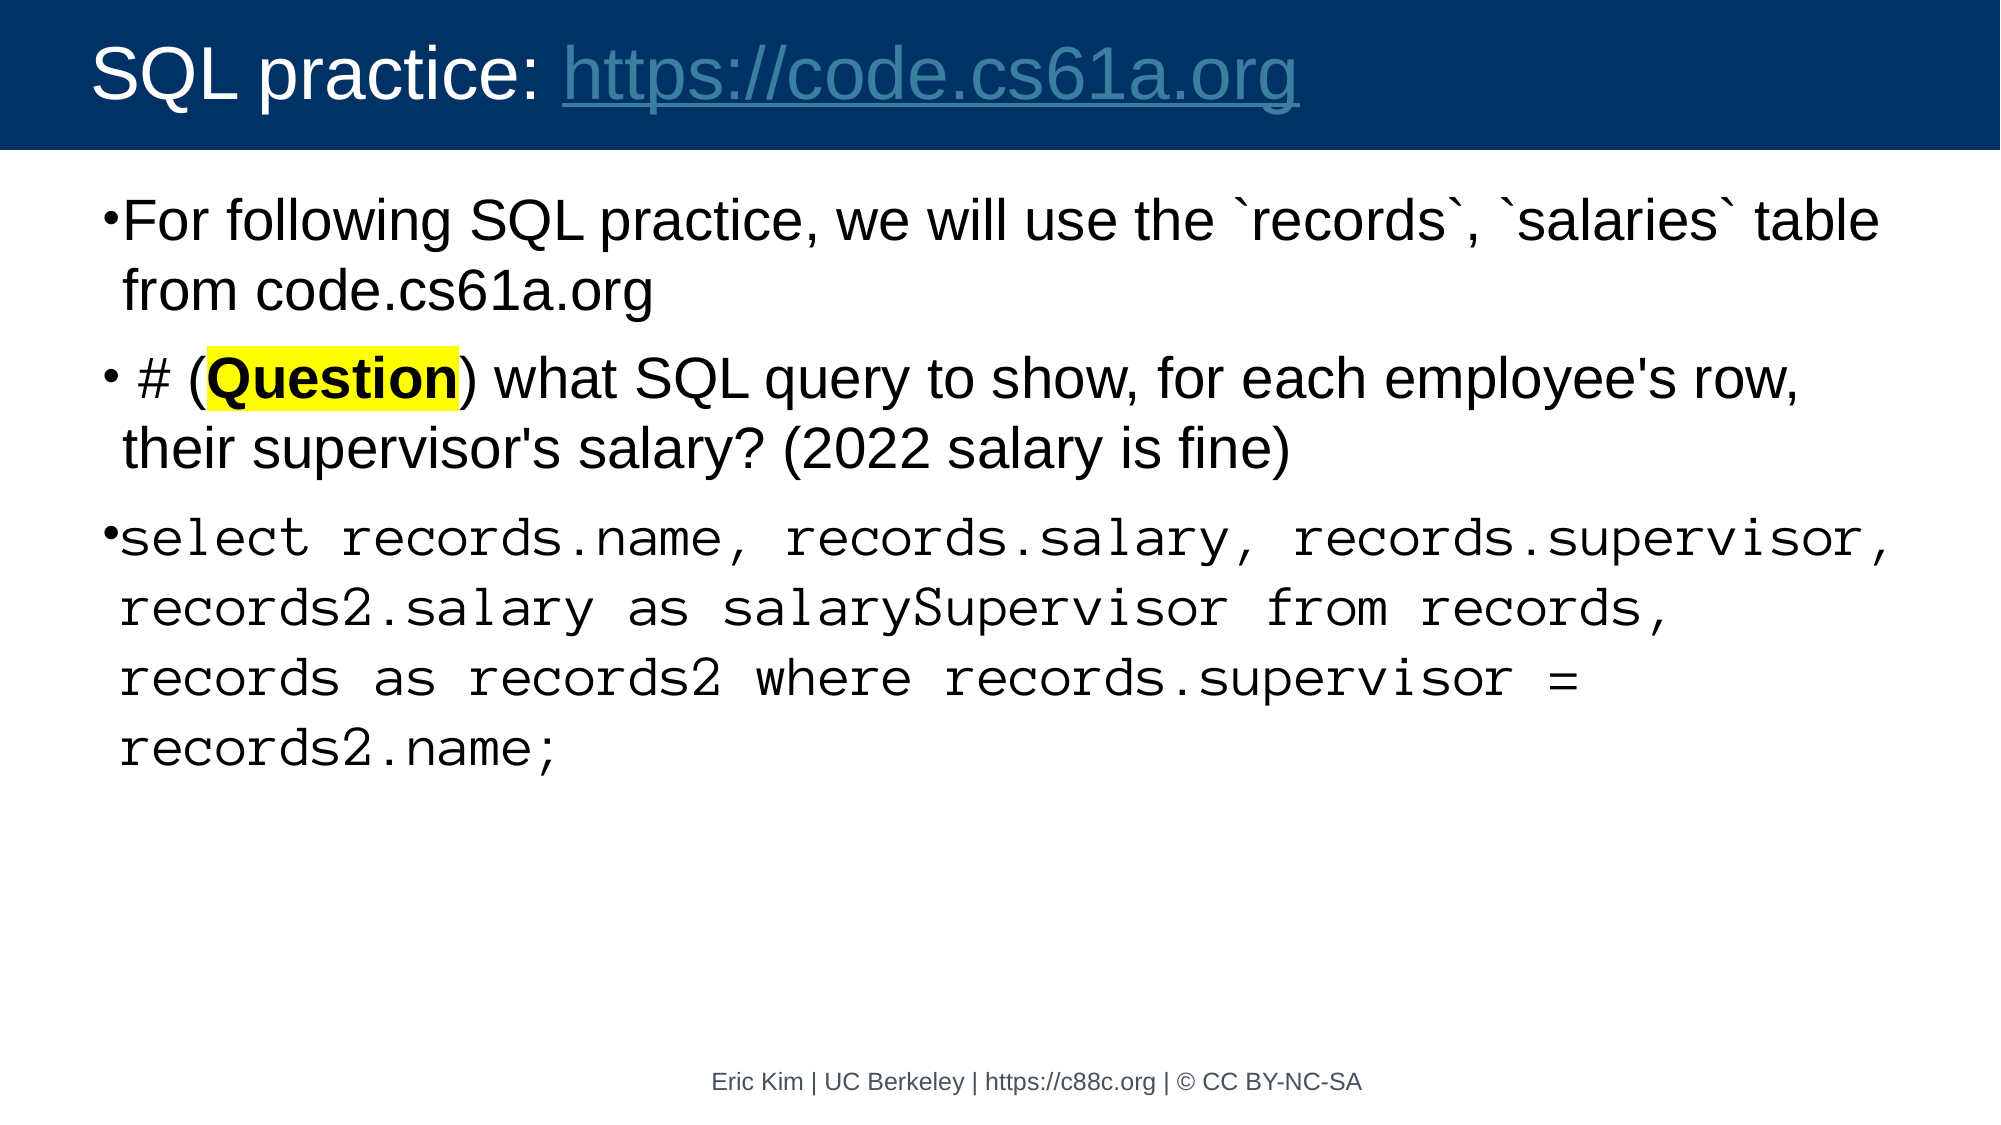

# SQL practice: https://code.cs61a.org
For following SQL practice, we will use the `records`, `salaries` table from code.cs61a.org
 # (Question) what SQL query to show, for each employee's row, their supervisor's salary? (2022 salary is fine)
select records.name, records.salary, records.supervisor, records2.salary as salarySupervisor from records, records as records2 where records.supervisor = records2.name;

Eric Kim | UC Berkeley | https://c88c.org | © CC BY-NC-SA